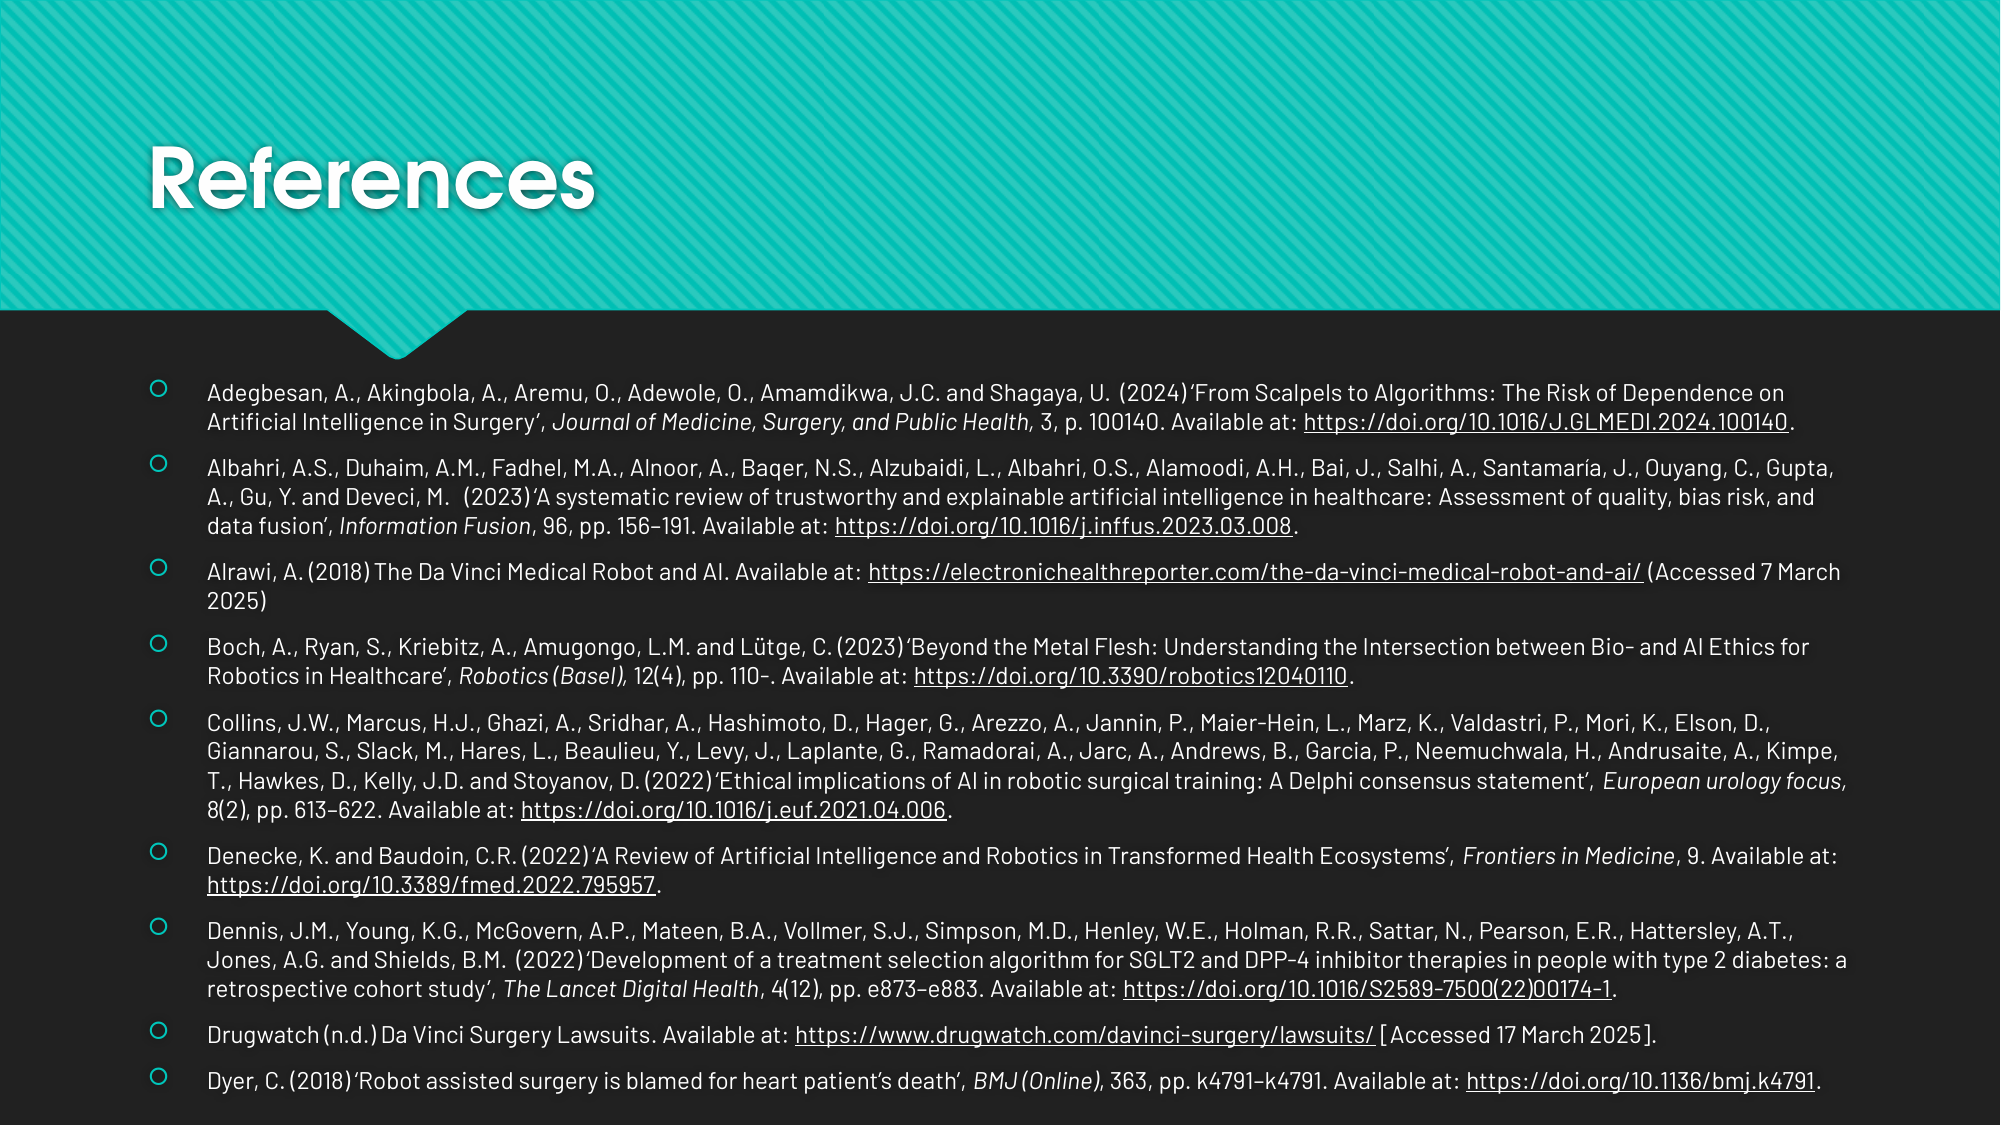

# References
Adegbesan, A., Akingbola, A., Aremu, O., Adewole, O., Amamdikwa, J.C. and Shagaya, U.  (2024) ‘From Scalpels to Algorithms: The Risk of Dependence on Artificial Intelligence in Surgery’, Journal of Medicine, Surgery, and Public Health, 3, p. 100140. Available at: https://doi.org/10.1016/J.GLMEDI.2024.100140.
Albahri, A.S., Duhaim, A.M., Fadhel, M.A., Alnoor, A., Baqer, N.S., Alzubaidi, L., Albahri, O.S., Alamoodi, A.H., Bai, J., Salhi, A., Santamaría, J., Ouyang, C., Gupta, A., Gu, Y. and Deveci, M.   (2023) ‘A systematic review of trustworthy and explainable artificial intelligence in healthcare: Assessment of quality, bias risk, and data fusion’, Information Fusion, 96, pp. 156–191. Available at: https://doi.org/10.1016/j.inffus.2023.03.008.
Alrawi, A. (2018) The Da Vinci Medical Robot and AI. Available at: https://electronichealthreporter.com/the-da-vinci-medical-robot-and-ai/ (Accessed 7 March 2025)
Boch, A., Ryan, S., Kriebitz, A., Amugongo, L.M. and Lütge, C. (2023) ‘Beyond the Metal Flesh: Understanding the Intersection between Bio- and AI Ethics for Robotics in Healthcare’, Robotics (Basel), 12(4), pp. 110-. Available at: https://doi.org/10.3390/robotics12040110.
Collins, J.W., Marcus, H.J., Ghazi, A., Sridhar, A., Hashimoto, D., Hager, G., Arezzo, A., Jannin, P., Maier-Hein, L., Marz, K., Valdastri, P., Mori, K., Elson, D., Giannarou, S., Slack, M., Hares, L., Beaulieu, Y., Levy, J., Laplante, G., Ramadorai, A., Jarc, A., Andrews, B., Garcia, P., Neemuchwala, H., Andrusaite, A., Kimpe, T., Hawkes, D., Kelly, J.D. and Stoyanov, D. (2022) ‘Ethical implications of AI in robotic surgical training: A Delphi consensus statement’, European urology focus, 8(2), pp. 613–622. Available at: https://doi.org/10.1016/j.euf.2021.04.006.
Denecke, K. and Baudoin, C.R. (2022) ‘A Review of Artificial Intelligence and Robotics in Transformed Health Ecosystems’, Frontiers in Medicine, 9. Available at: https://doi.org/10.3389/fmed.2022.795957.
Dennis, J.M., Young, K.G., McGovern, A.P., Mateen, B.A., Vollmer, S.J., Simpson, M.D., Henley, W.E., Holman, R.R., Sattar, N., Pearson, E.R., Hattersley, A.T., Jones, A.G. and Shields, B.M.  (2022) ‘Development of a treatment selection algorithm for SGLT2 and DPP-4 inhibitor therapies in people with type 2 diabetes: a retrospective cohort study’, The Lancet Digital Health, 4(12), pp. e873–e883. Available at: https://doi.org/10.1016/S2589-7500(22)00174-1.
Drugwatch (n.d.) Da Vinci Surgery Lawsuits. Available at: https://www.drugwatch.com/davinci-surgery/lawsuits/ [Accessed 17 March 2025].
Dyer, C. (2018) ‘Robot assisted surgery is blamed for heart patient’s death’, BMJ (Online), 363, pp. k4791–k4791. Available at: https://doi.org/10.1136/bmj.k4791.